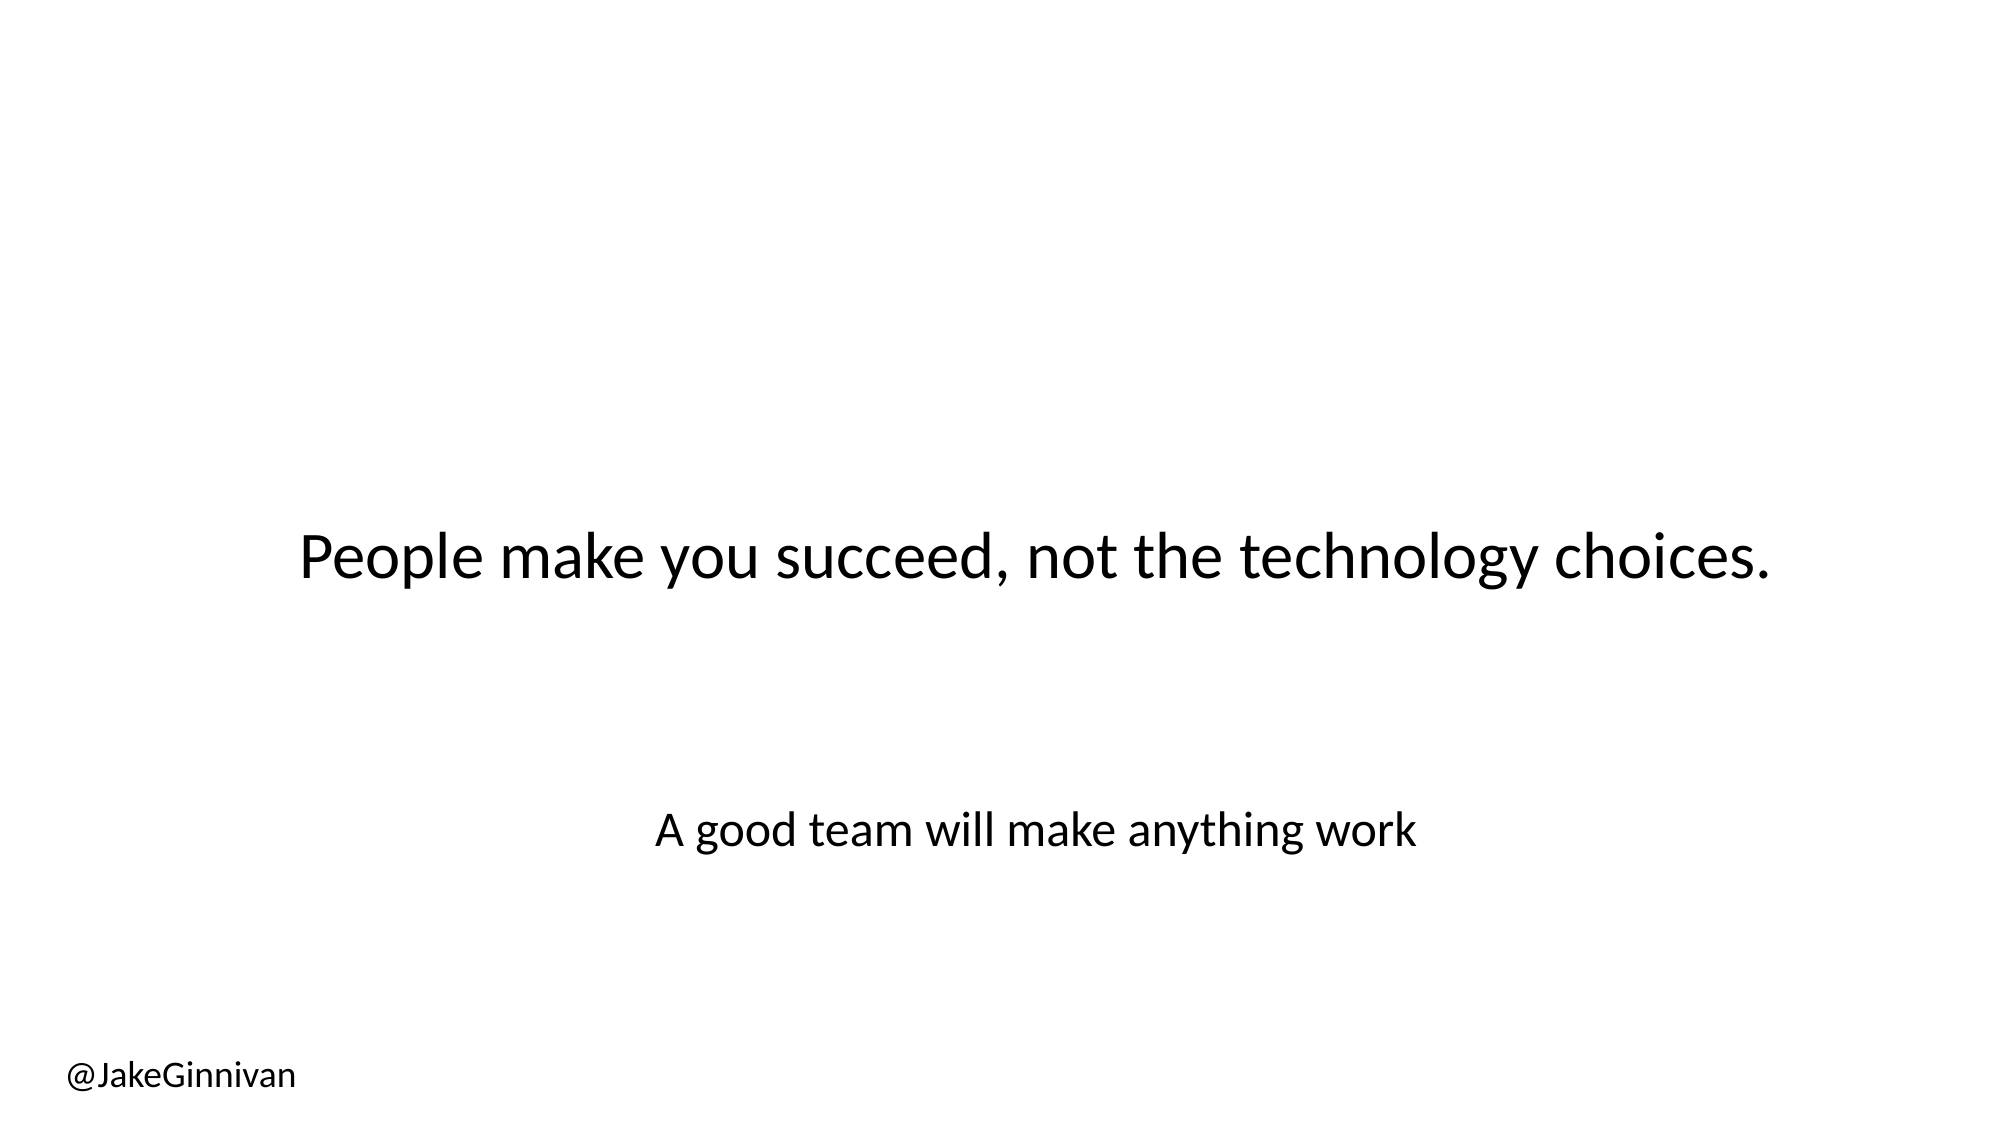

People make you succeed, not the technology choices.
A good team will make anything work